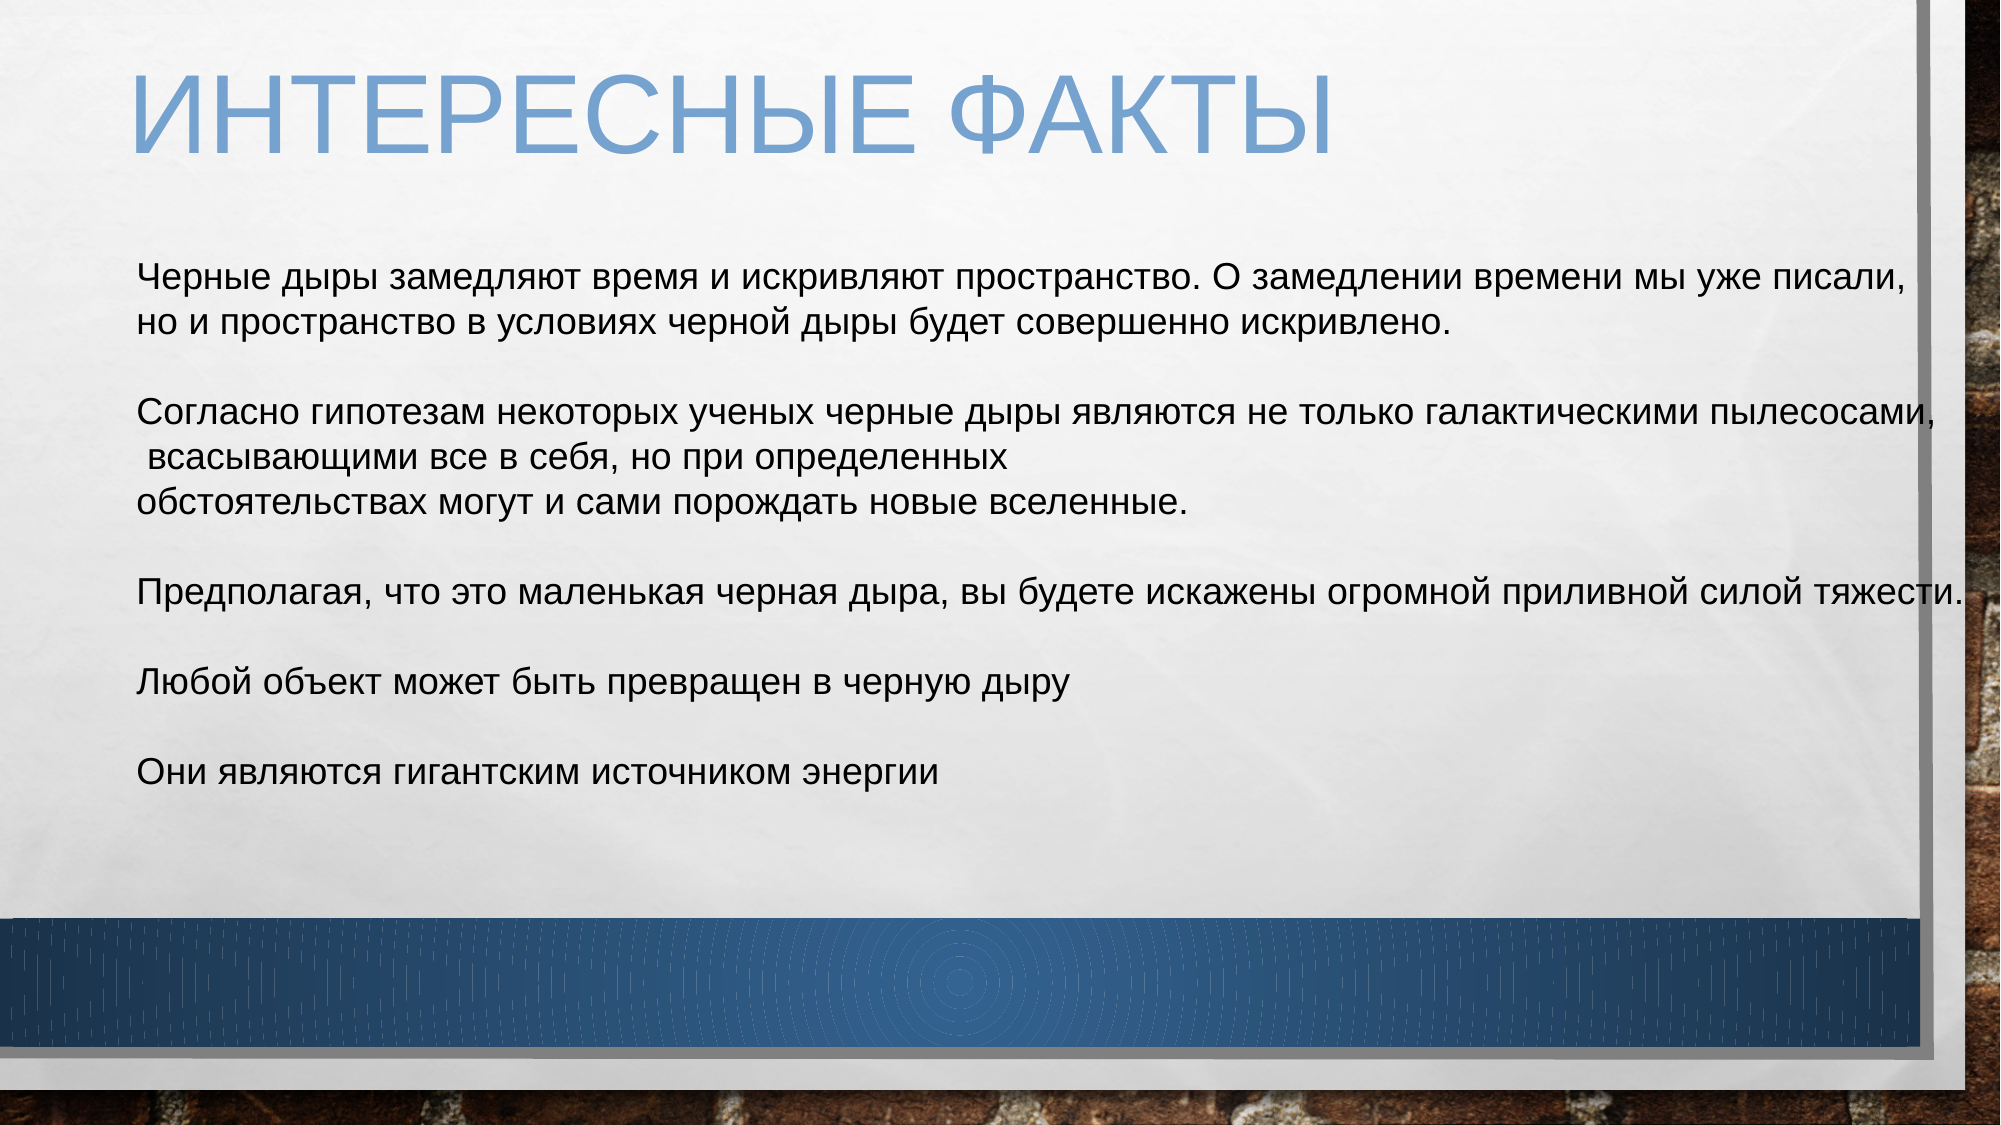

# Интересные факты
Черные дыры замедляют время и искривляют пространство. О замедлении времени мы уже писали,
но и пространство в условиях черной дыры будет совершенно искривлено.
Согласно гипотезам некоторых ученых черные дыры являются не только галактическими пылесосами,
 всасывающими все в себя, но при определенных
обстоятельствах могут и сами порождать новые вселенные.

Предполагая, что это маленькая черная дыра, вы будете искажены огромной приливной силой тяжести.
Любой объект может быть превращен в черную дыру
Они являются гигантским источником энергии